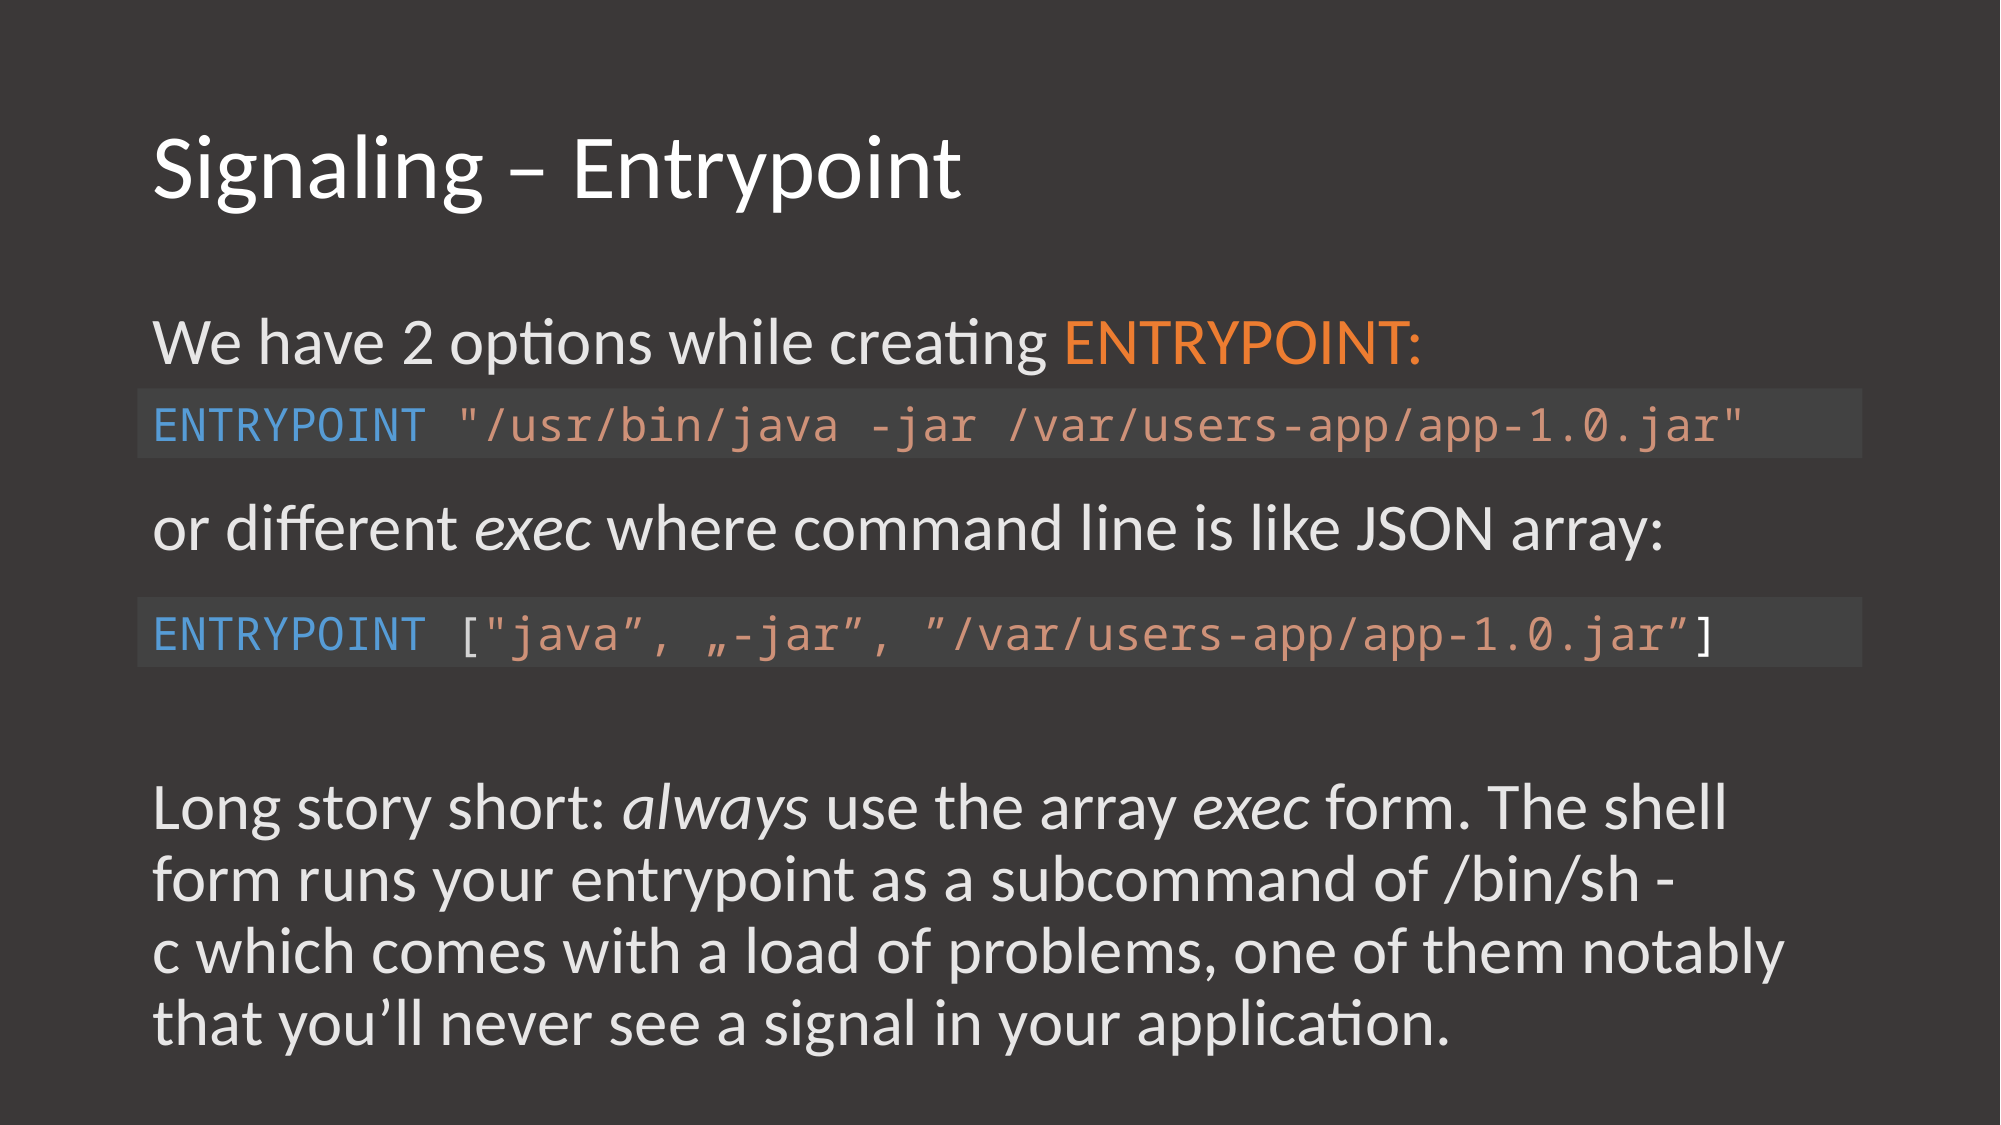

# Signaling – Entrypoint
We have 2 options while creating ENTRYPOINT:

or different exec where command line is like JSON array:

Long story short: always use the array exec form. The shell form runs your entrypoint as a subcommand of /bin/sh -c which comes with a load of problems, one of them notably that you’ll never see a signal in your application.

ENTRYPOINT "/usr/bin/java -jar /var/users-app/app-1.0.jar"
ENTRYPOINT ["java”, „-jar”, ”/var/users-app/app-1.0.jar”]